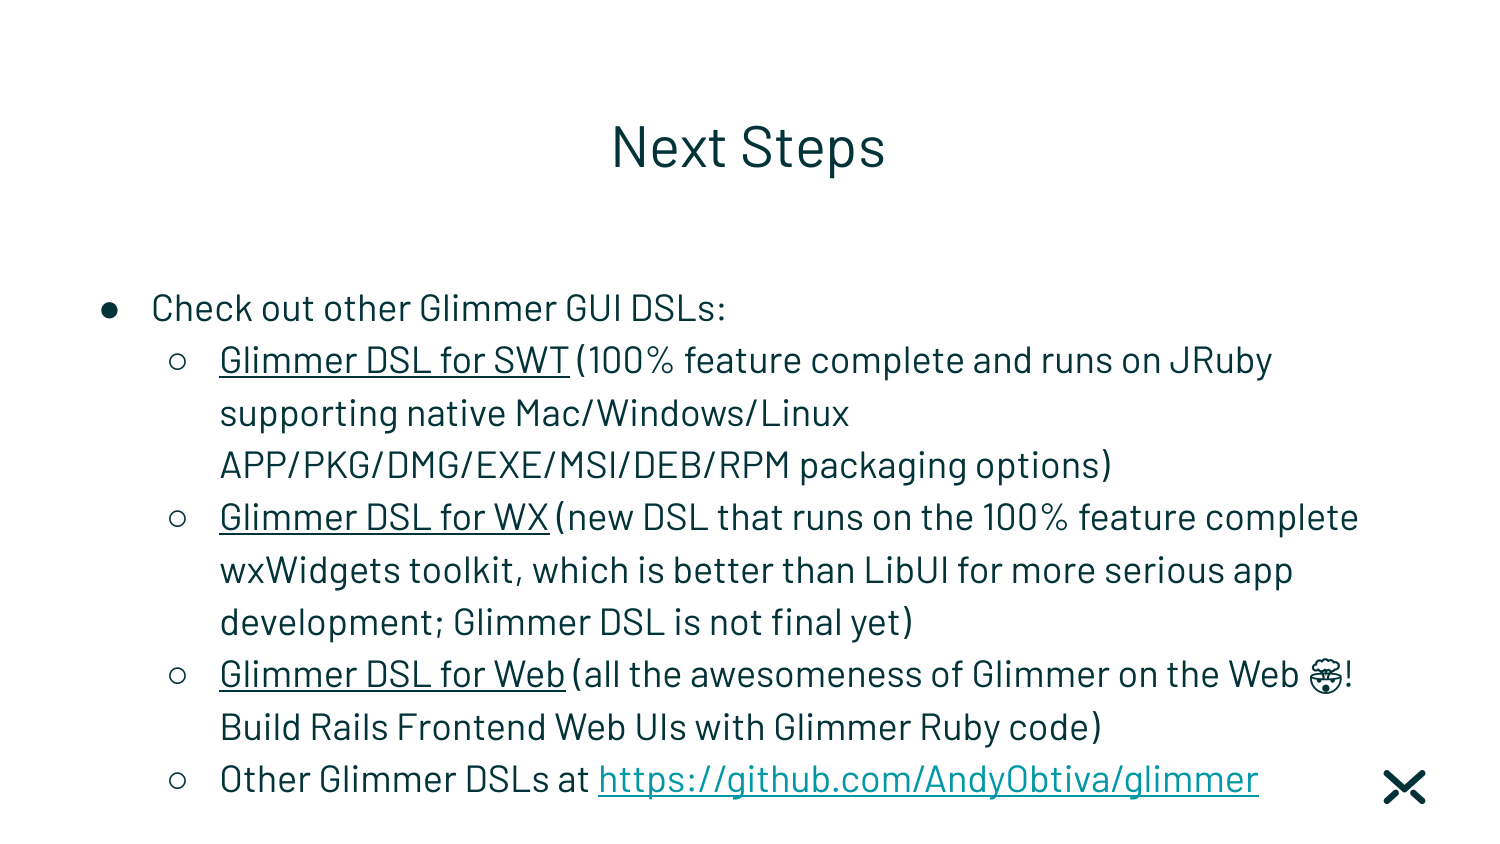

# Next Steps
Check out other Glimmer GUI DSLs:
Glimmer DSL for SWT (100% feature complete and runs on JRuby supporting native Mac/Windows/Linux APP/PKG/DMG/EXE/MSI/DEB/RPM packaging options)
Glimmer DSL for WX (new DSL that runs on the 100% feature complete wxWidgets toolkit, which is better than LibUI for more serious app development; Glimmer DSL is not final yet)
Glimmer DSL for Web (all the awesomeness of Glimmer on the Web 🤯! Build Rails Frontend Web UIs with Glimmer Ruby code)
Other Glimmer DSLs at https://github.com/AndyObtiva/glimmer